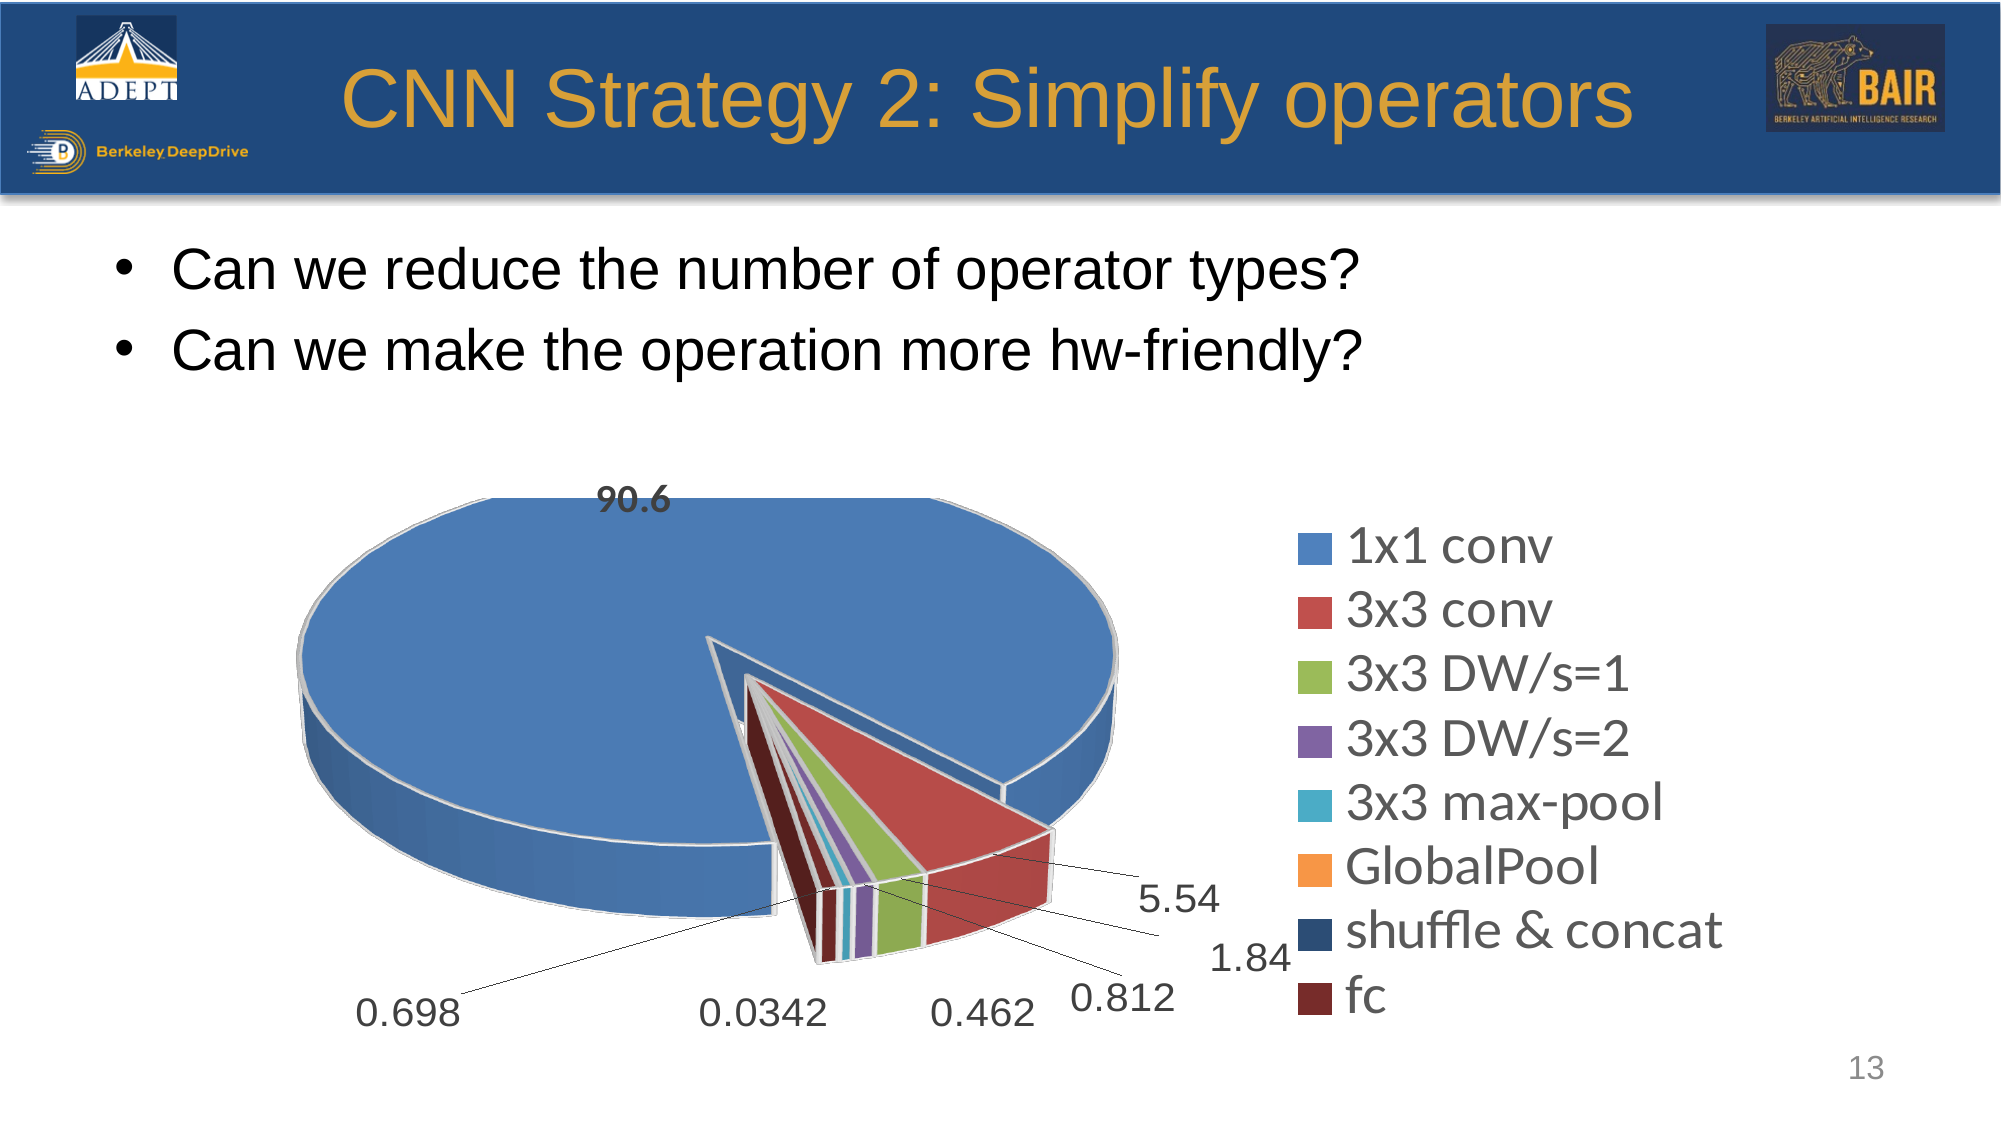

# CNN Strategy 2: Simplify operators
Can we reduce the number of operator types?
Can we make the operation more hw-friendly?

[unsupported chart]

13